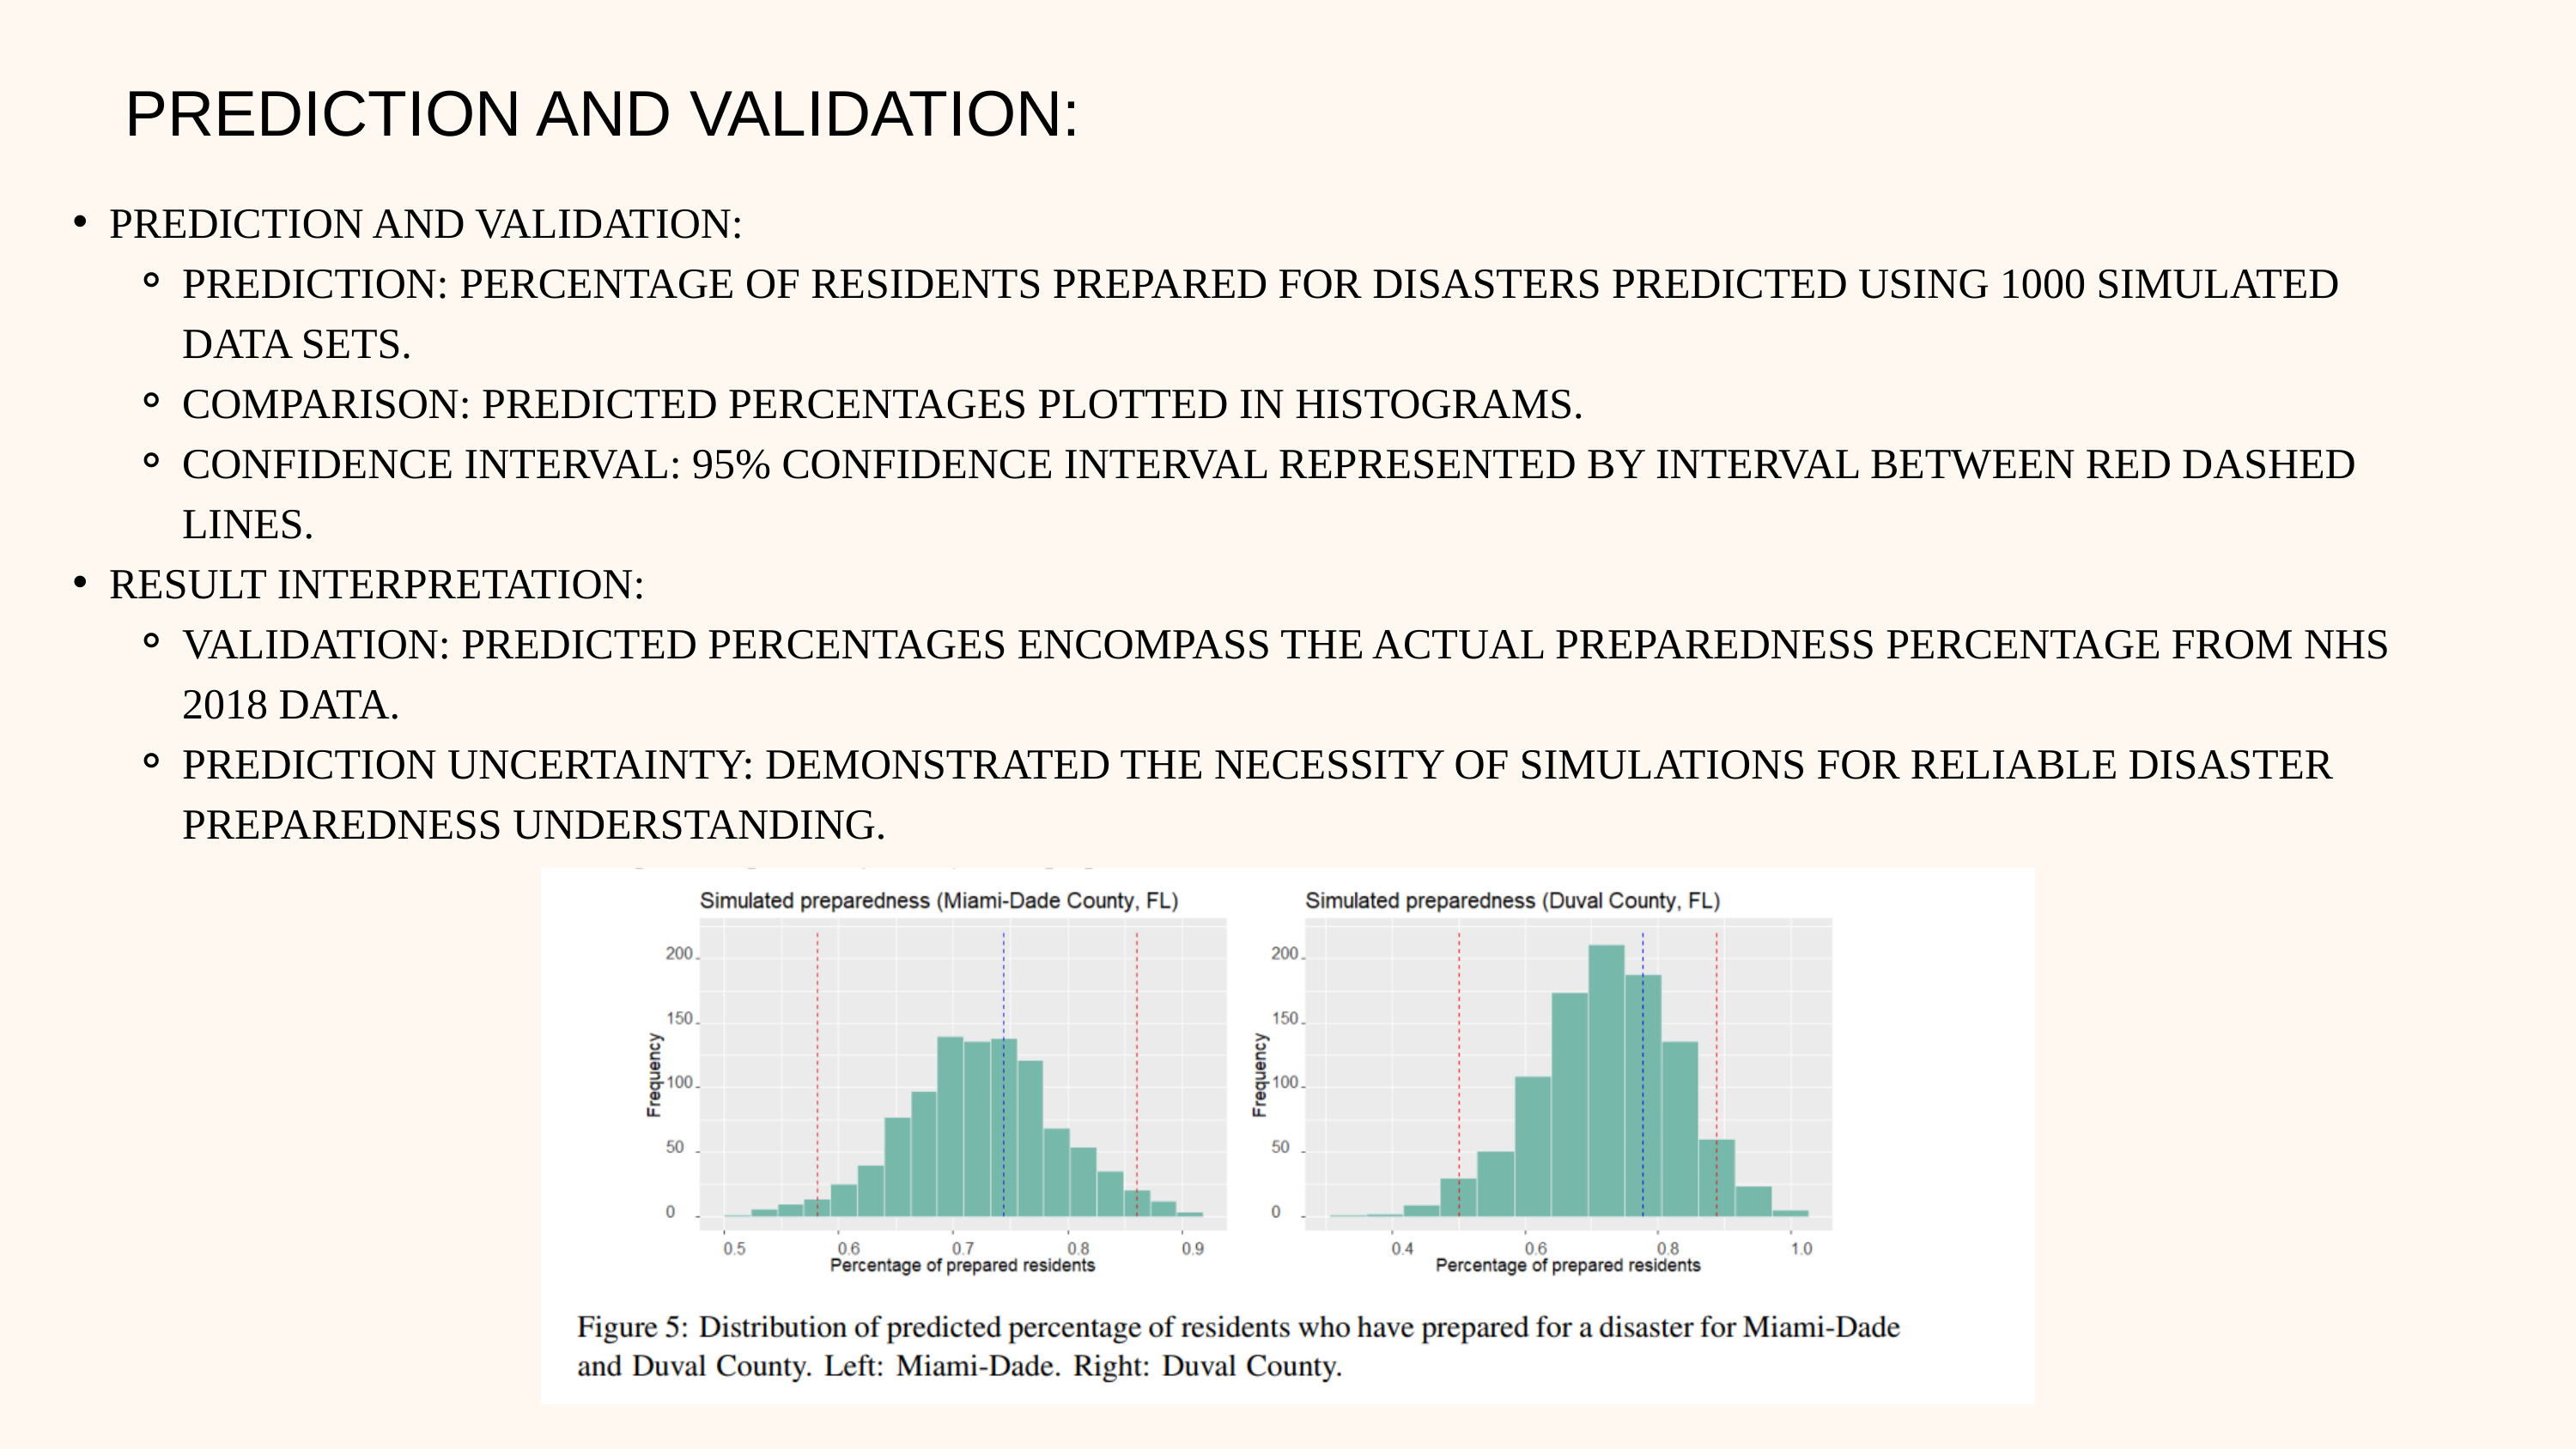

PREDICTION AND VALIDATION:
PREDICTION AND VALIDATION:
PREDICTION: PERCENTAGE OF RESIDENTS PREPARED FOR DISASTERS PREDICTED USING 1000 SIMULATED DATA SETS.
COMPARISON: PREDICTED PERCENTAGES PLOTTED IN HISTOGRAMS.
CONFIDENCE INTERVAL: 95% CONFIDENCE INTERVAL REPRESENTED BY INTERVAL BETWEEN RED DASHED LINES.
RESULT INTERPRETATION:
VALIDATION: PREDICTED PERCENTAGES ENCOMPASS THE ACTUAL PREPAREDNESS PERCENTAGE FROM NHS 2018 DATA.
PREDICTION UNCERTAINTY: DEMONSTRATED THE NECESSITY OF SIMULATIONS FOR RELIABLE DISASTER PREPAREDNESS UNDERSTANDING.